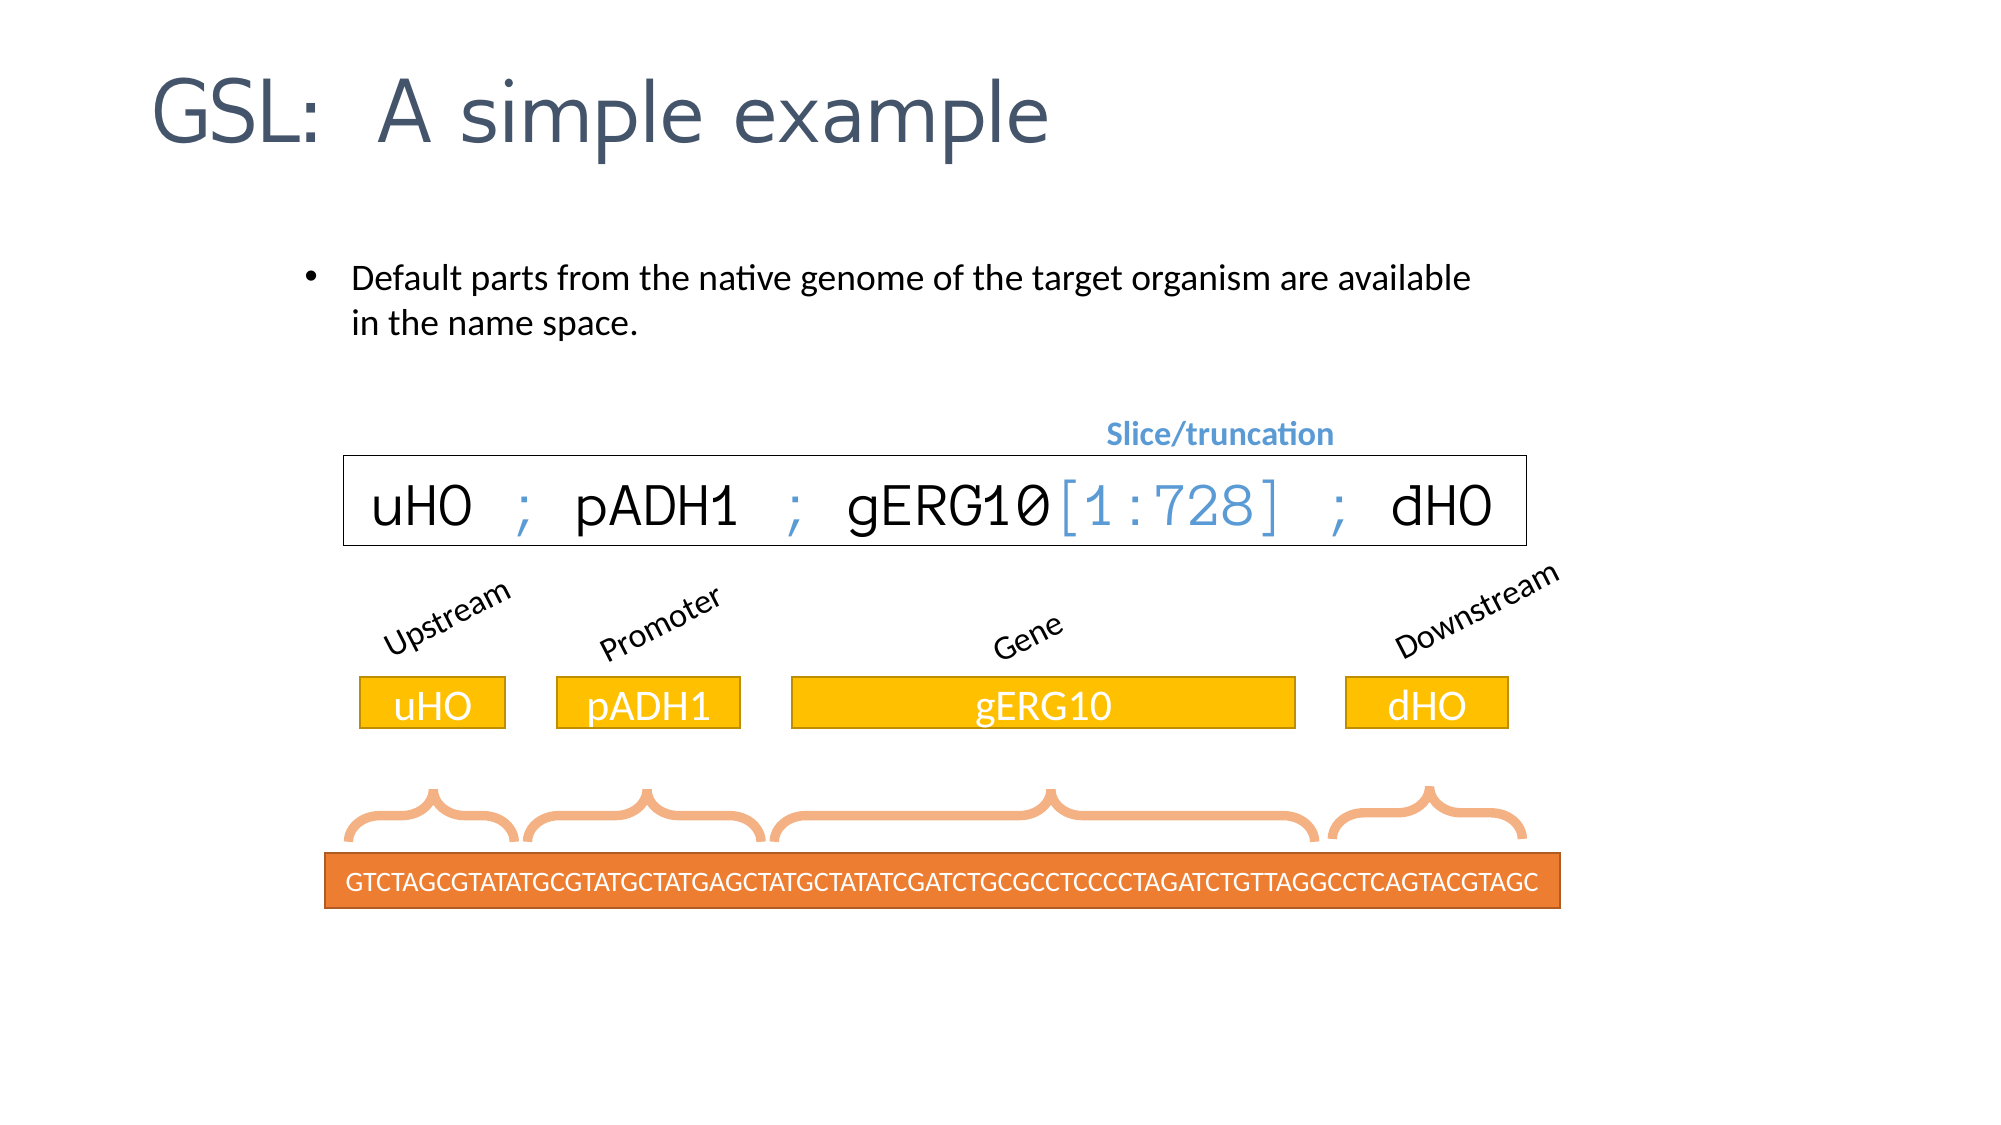

# GSL:  A simple example
Default parts from the native genome of the target organism are available
in the name space.
Slice/truncation
uHO ; pADH1 ; gERG10[1:728] ; dHO

Downstream
Upstream
Promoter
Gene
uHO
pADH1
gERG10
dHO

GTCTAGCGTATATGCGTATGCTATGAGCTATGCTATATCGATCTGCGCCTCCCCTAGATCTGTTAGGCCTCAGTACGTAGC